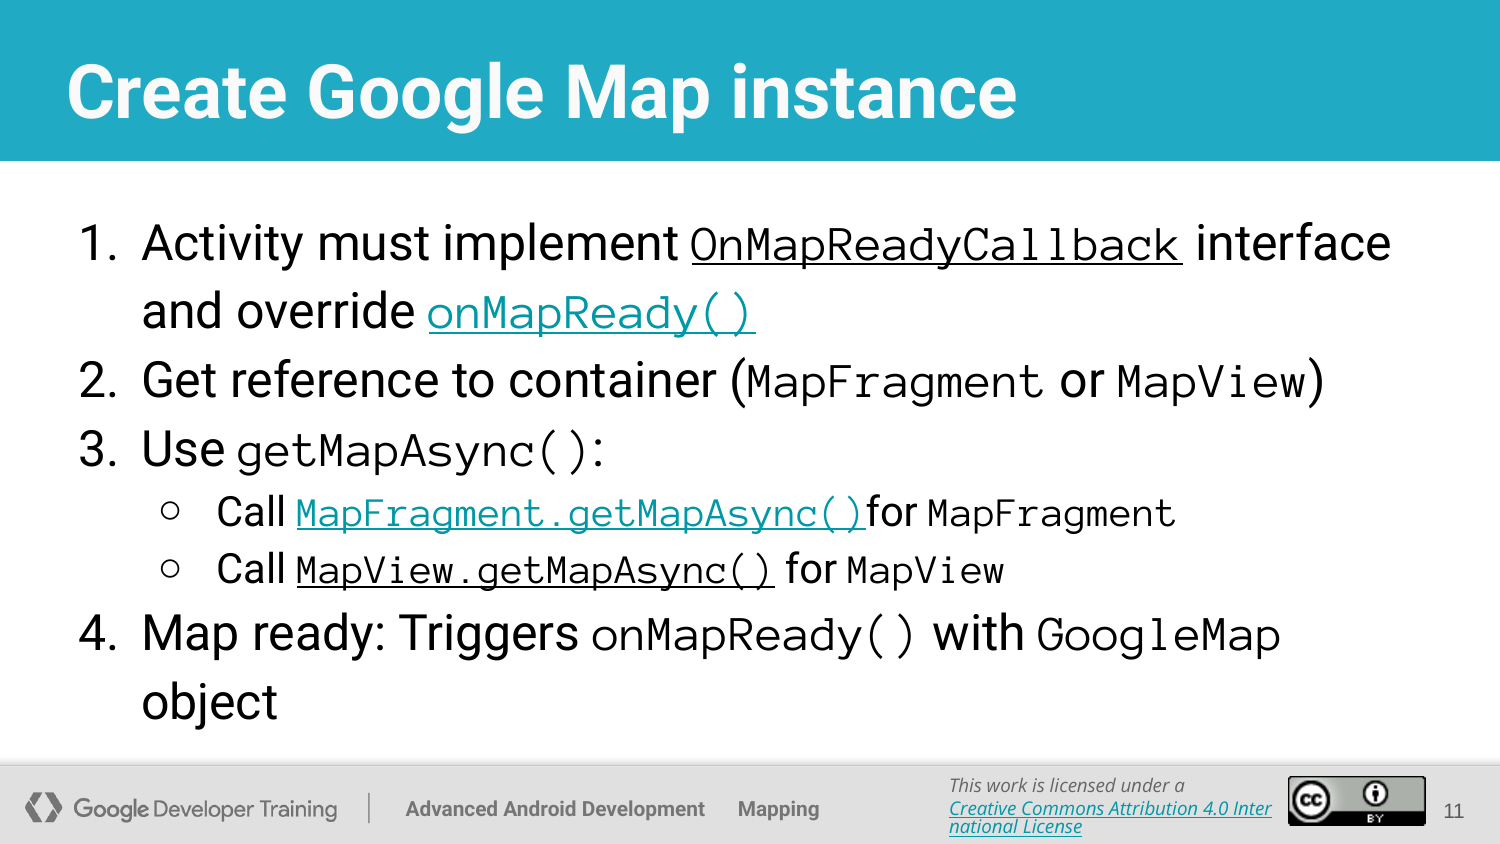

# Create Google Map instance
Activity must implement OnMapReadyCallback interface and override onMapReady()
Get reference to container (MapFragment or MapView)
Use getMapAsync():
Call MapFragment.getMapAsync()for MapFragment
Call MapView.getMapAsync() for MapView
Map ready: Triggers onMapReady() with GoogleMap object
11